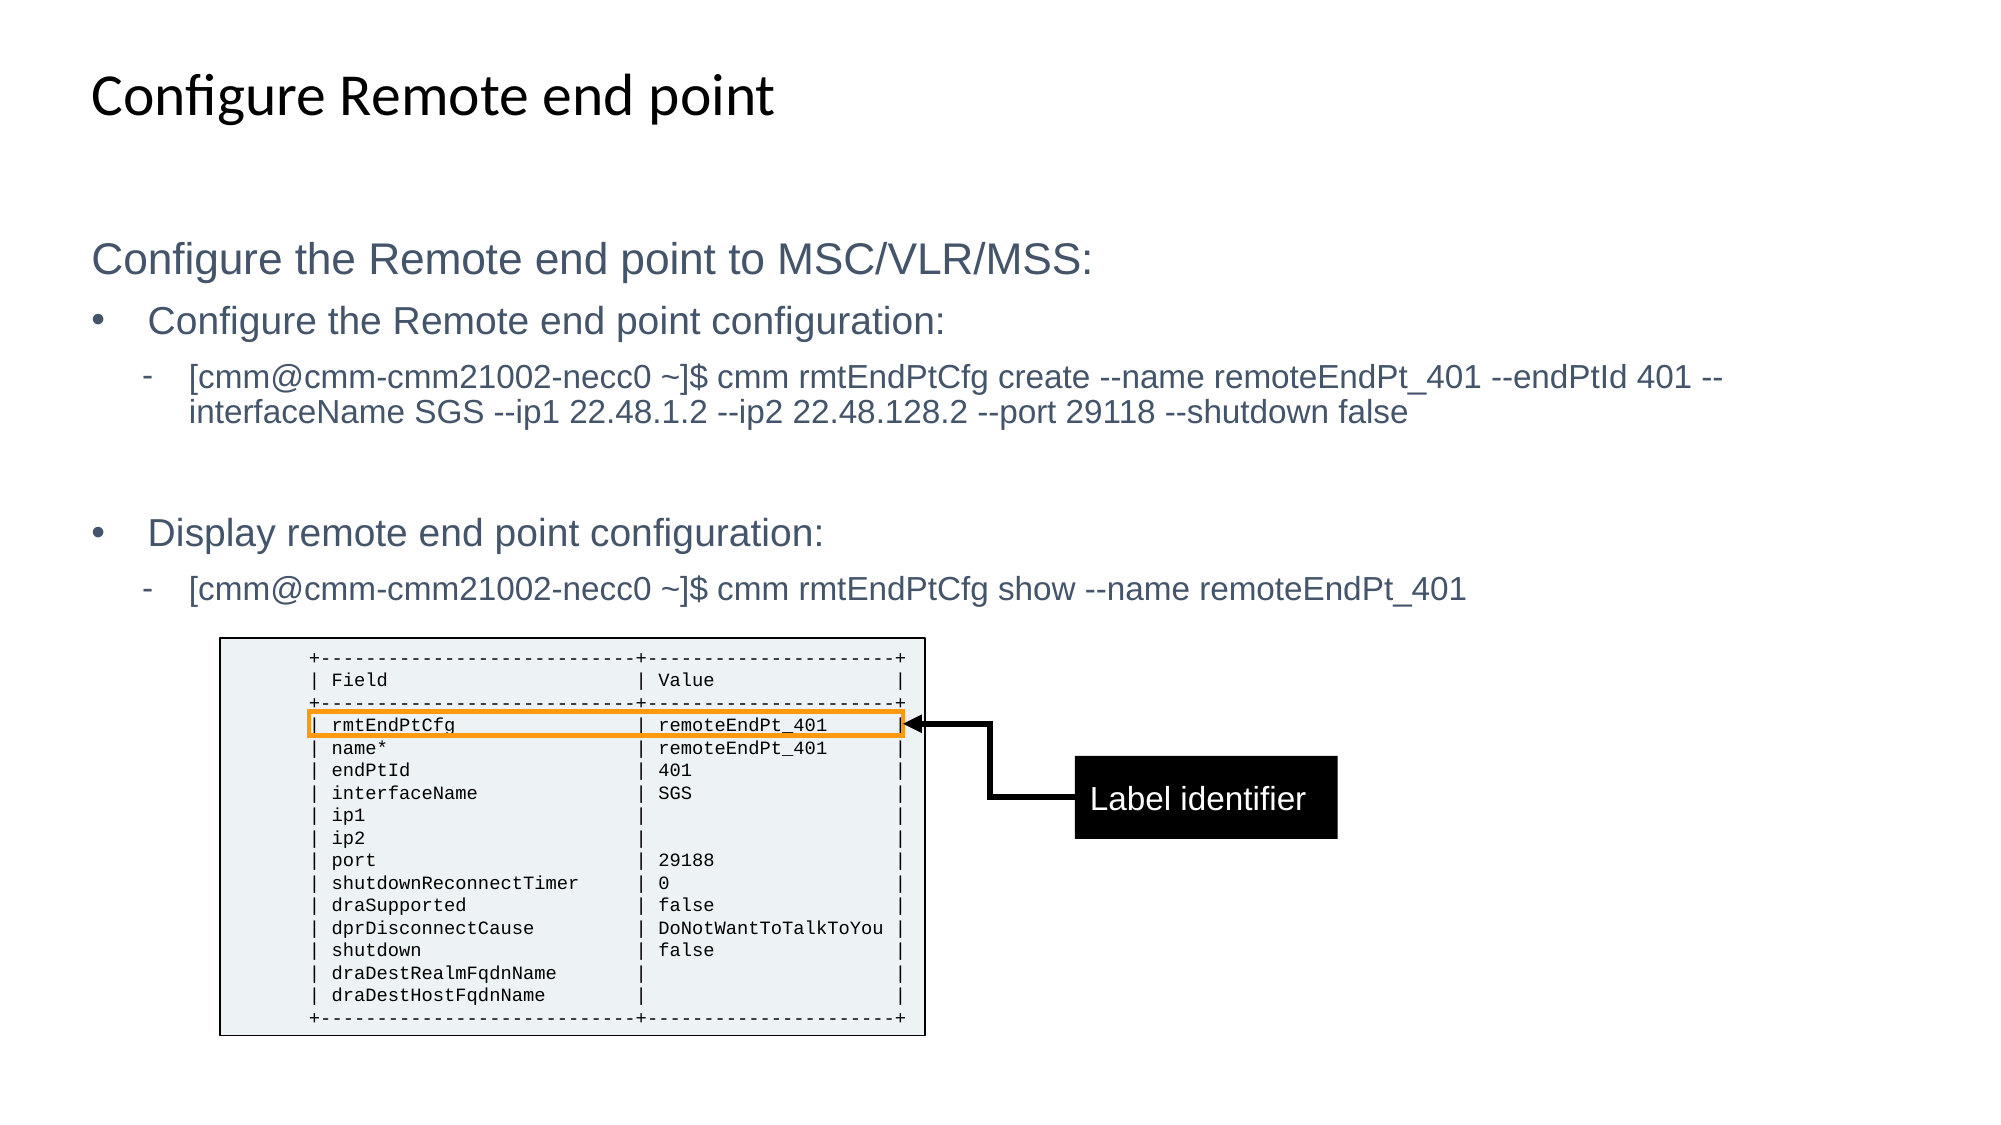

Slide excluded from Table of Contents
# Configure Remote end point
Configure the Remote end point to MSC/VLR/MSS:
Configure the Remote end point configuration:
[cmm@cmm-cmm21002-necc0 ~]$ cmm rmtEndPtCfg create --name remoteEndPt_401 --endPtId 401 --interfaceName SGS --ip1 22.48.1.2 --ip2 22.48.128.2 --port 29118 --shutdown false

Display remote end point configuration:
[cmm@cmm-cmm21002-necc0 ~]$ cmm rmtEndPtCfg show --name remoteEndPt_401

+----------------------------+----------------------+
| Field                      | Value                |
+----------------------------+----------------------+
| rmtEndPtCfg                | remoteEndPt_401      |
| name*                      | remoteEndPt_401      |
| endPtId                    | 401                  |
| interfaceName              | SGS                  |
| ip1                        |                      |
| ip2                        |                      |
| port                       | 29188                |
| shutdownReconnectTimer     | 0                    |
| draSupported               | false                |
| dprDisconnectCause         | DoNotWantToTalkToYou |
| shutdown                   | false                |
| draDestRealmFqdnName       |                      |
| draDestHostFqdnName        |                      |
+----------------------------+----------------------+

Label identifier